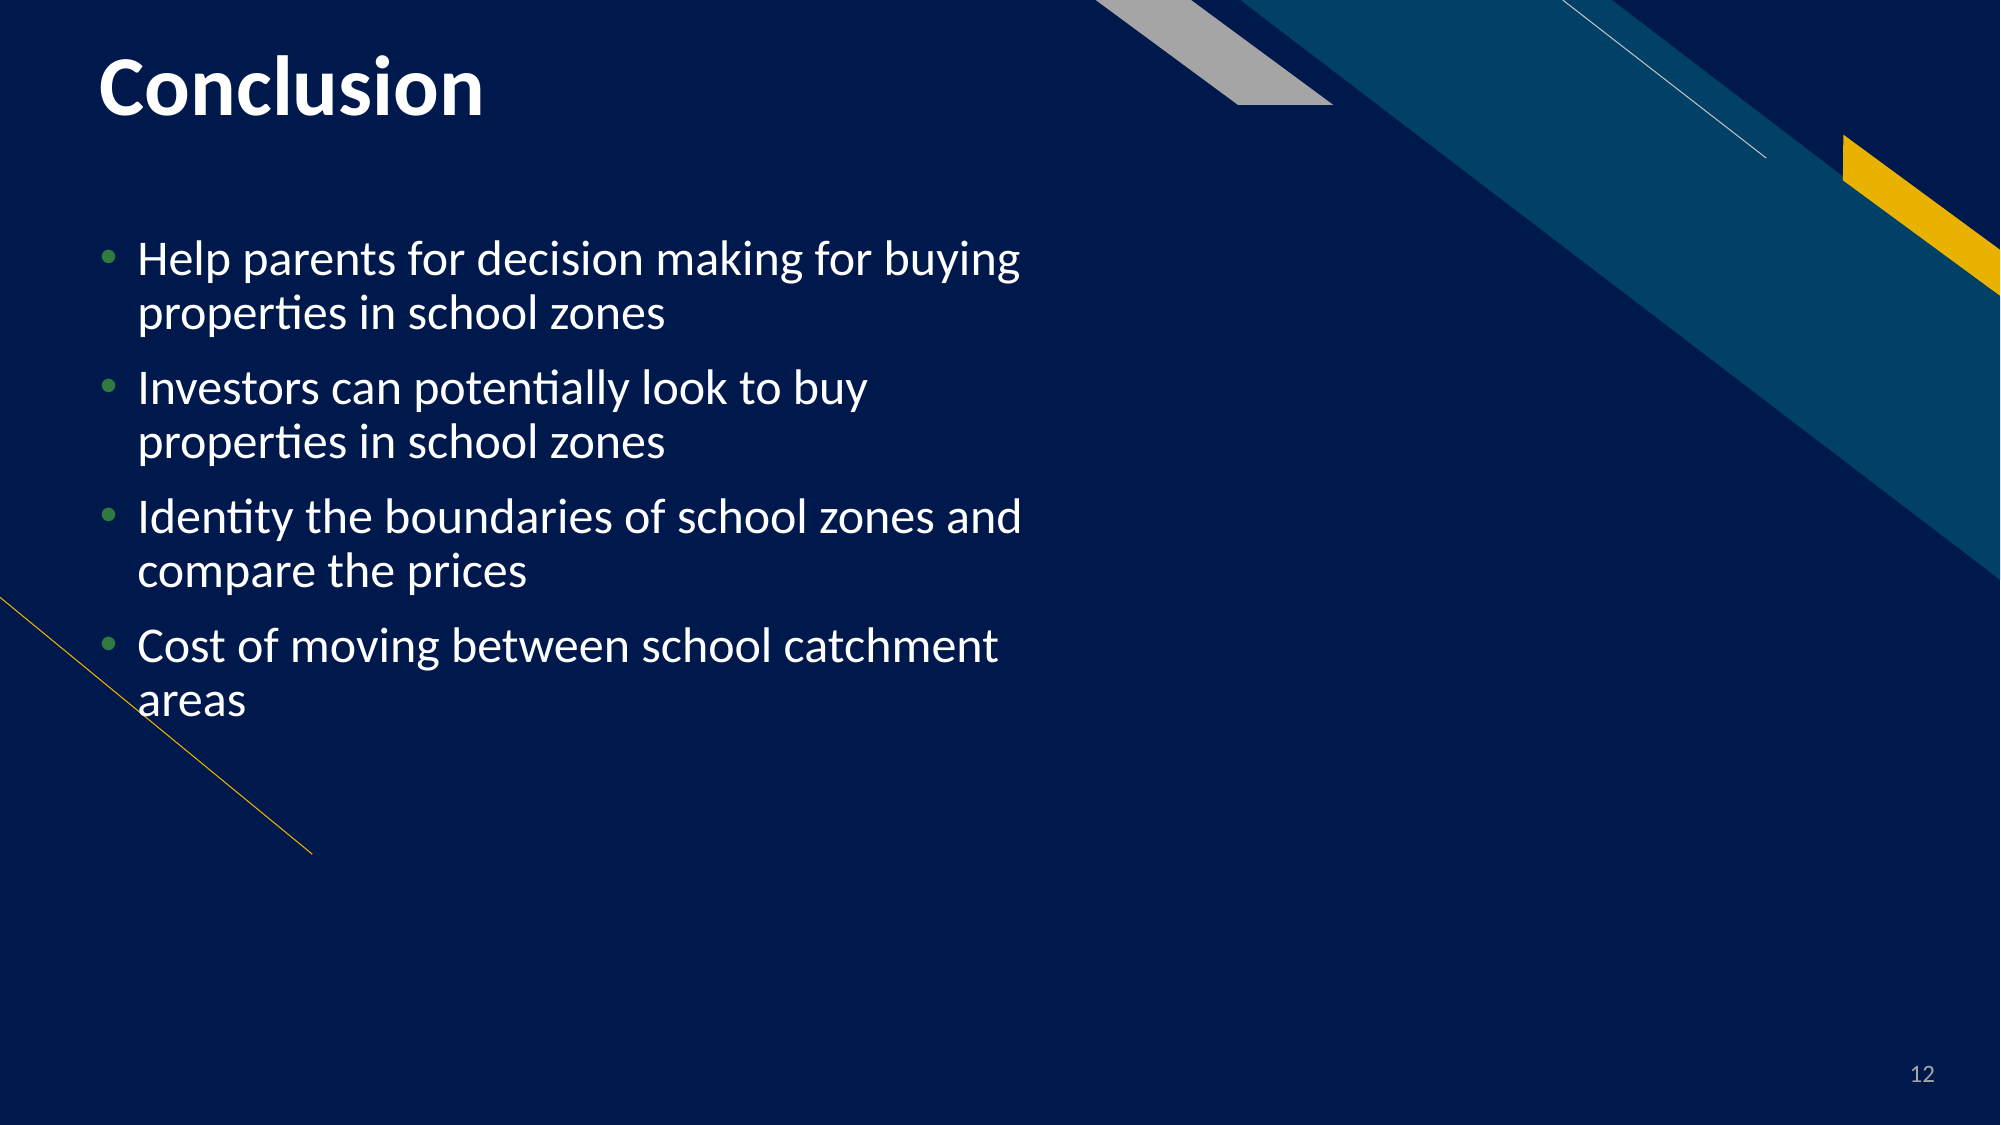

# Conclusion
Help parents for decision making for buying properties in school zones
Investors can potentially look to buy properties in school zones
Identity the boundaries of school zones and compare the prices
Cost of moving between school catchment areas
12